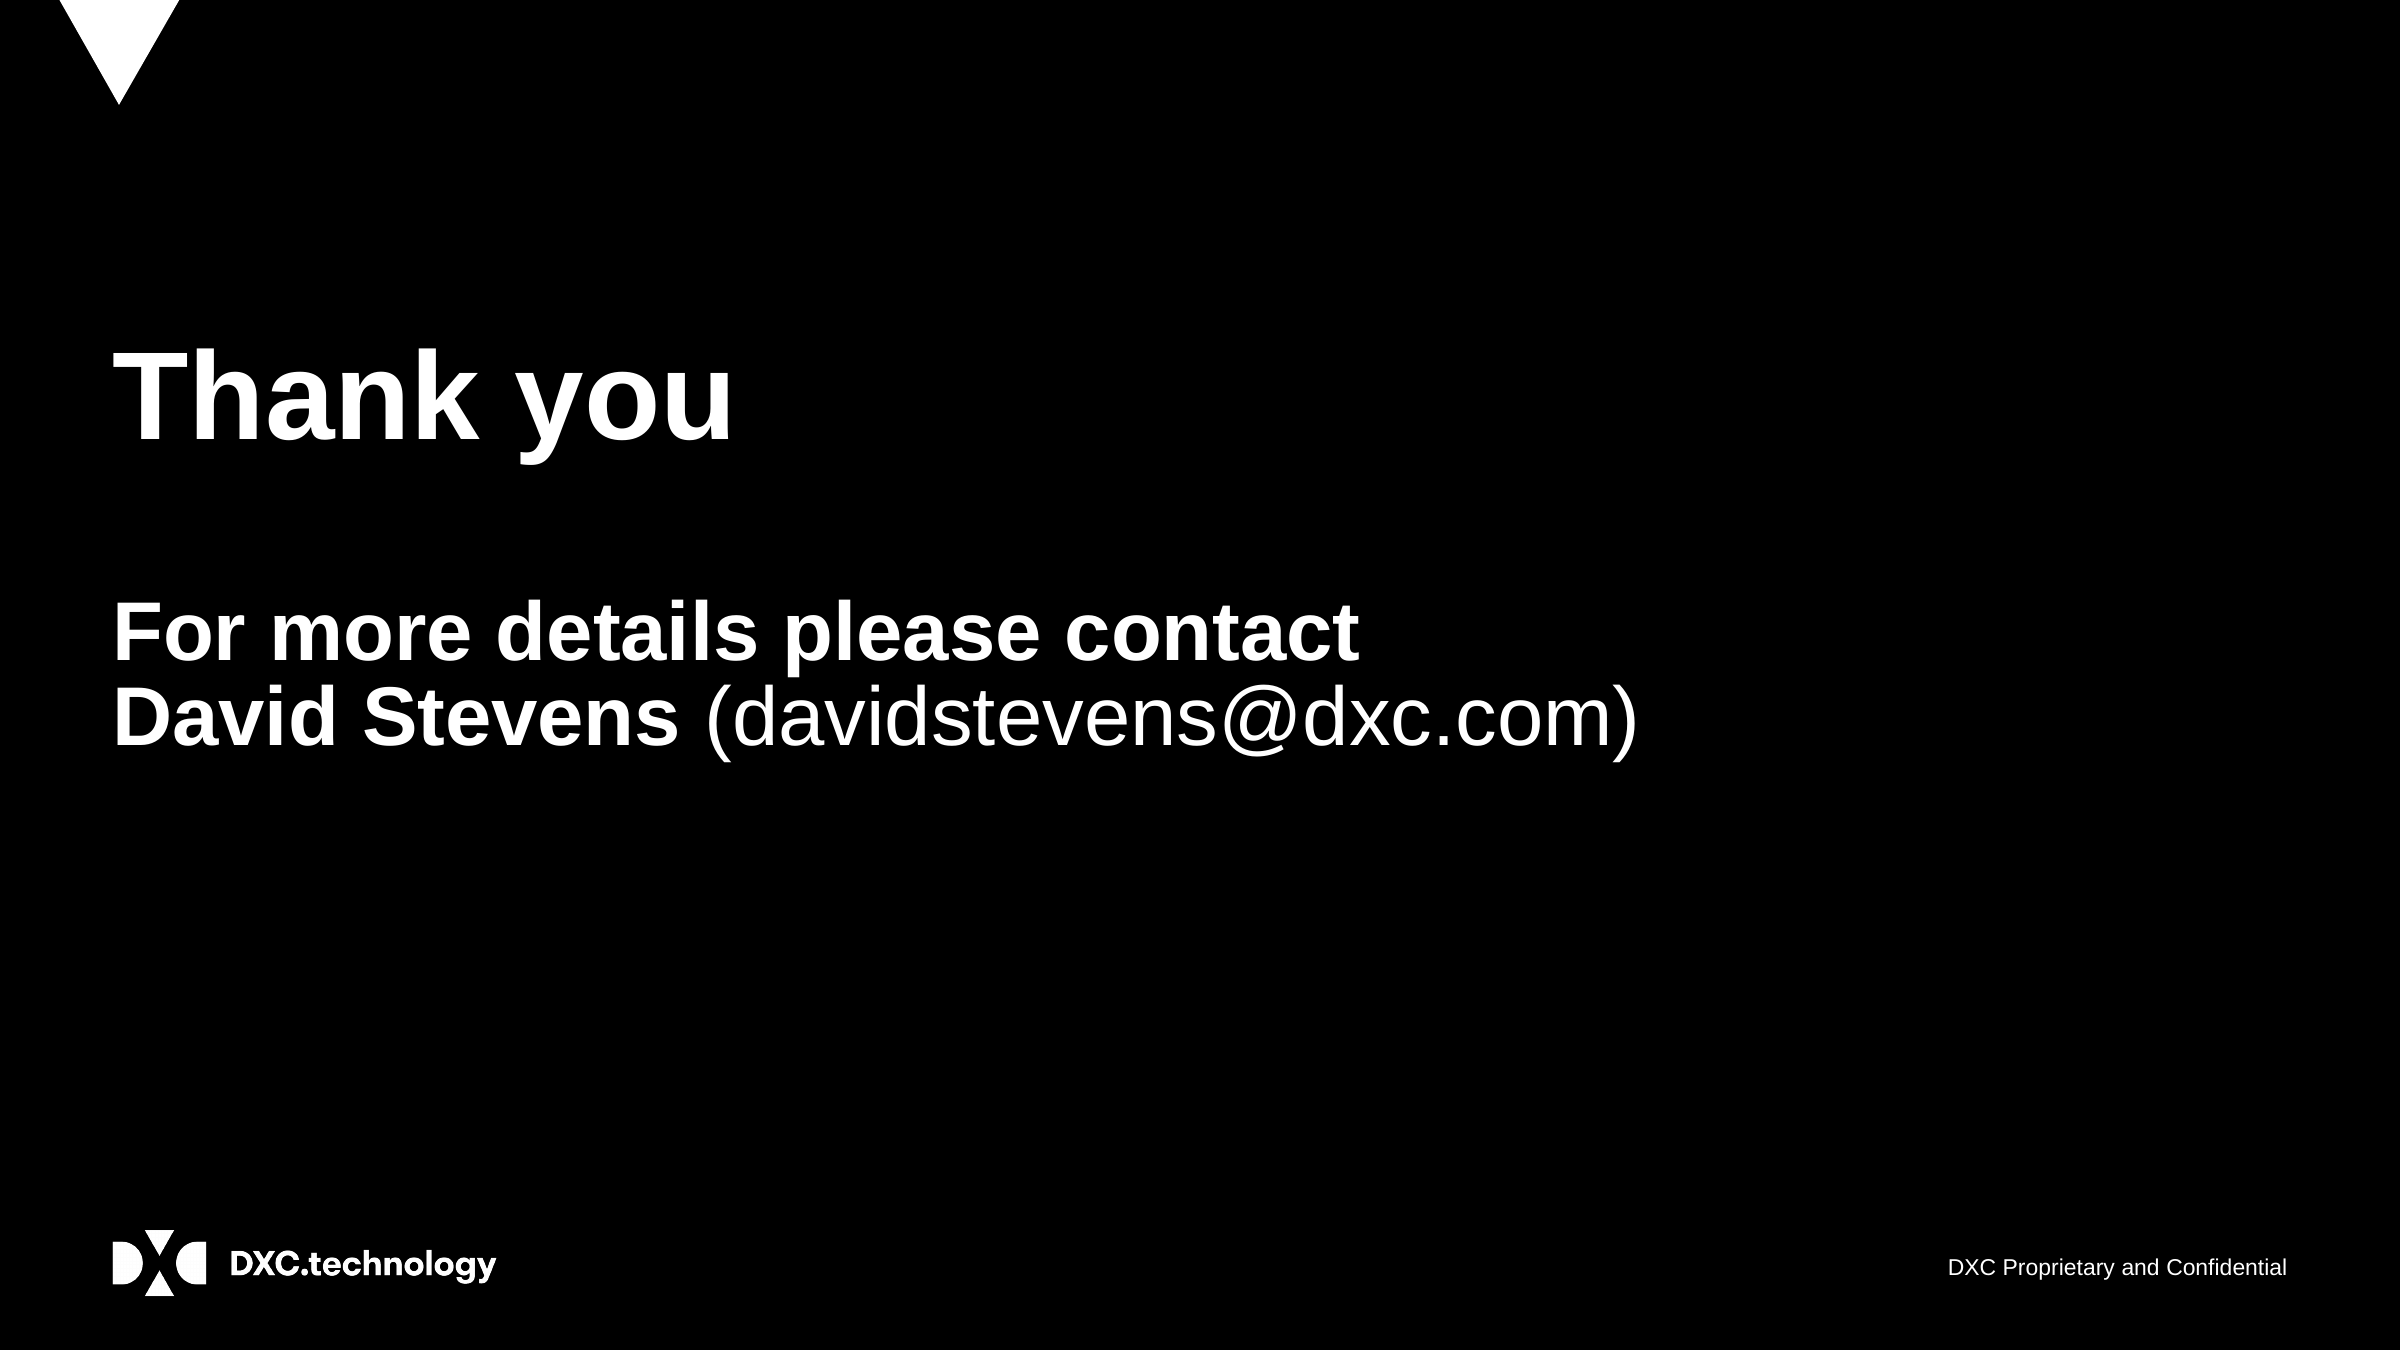

Thank you

For more details please contact
David Stevens (davidstevens@dxc.com)